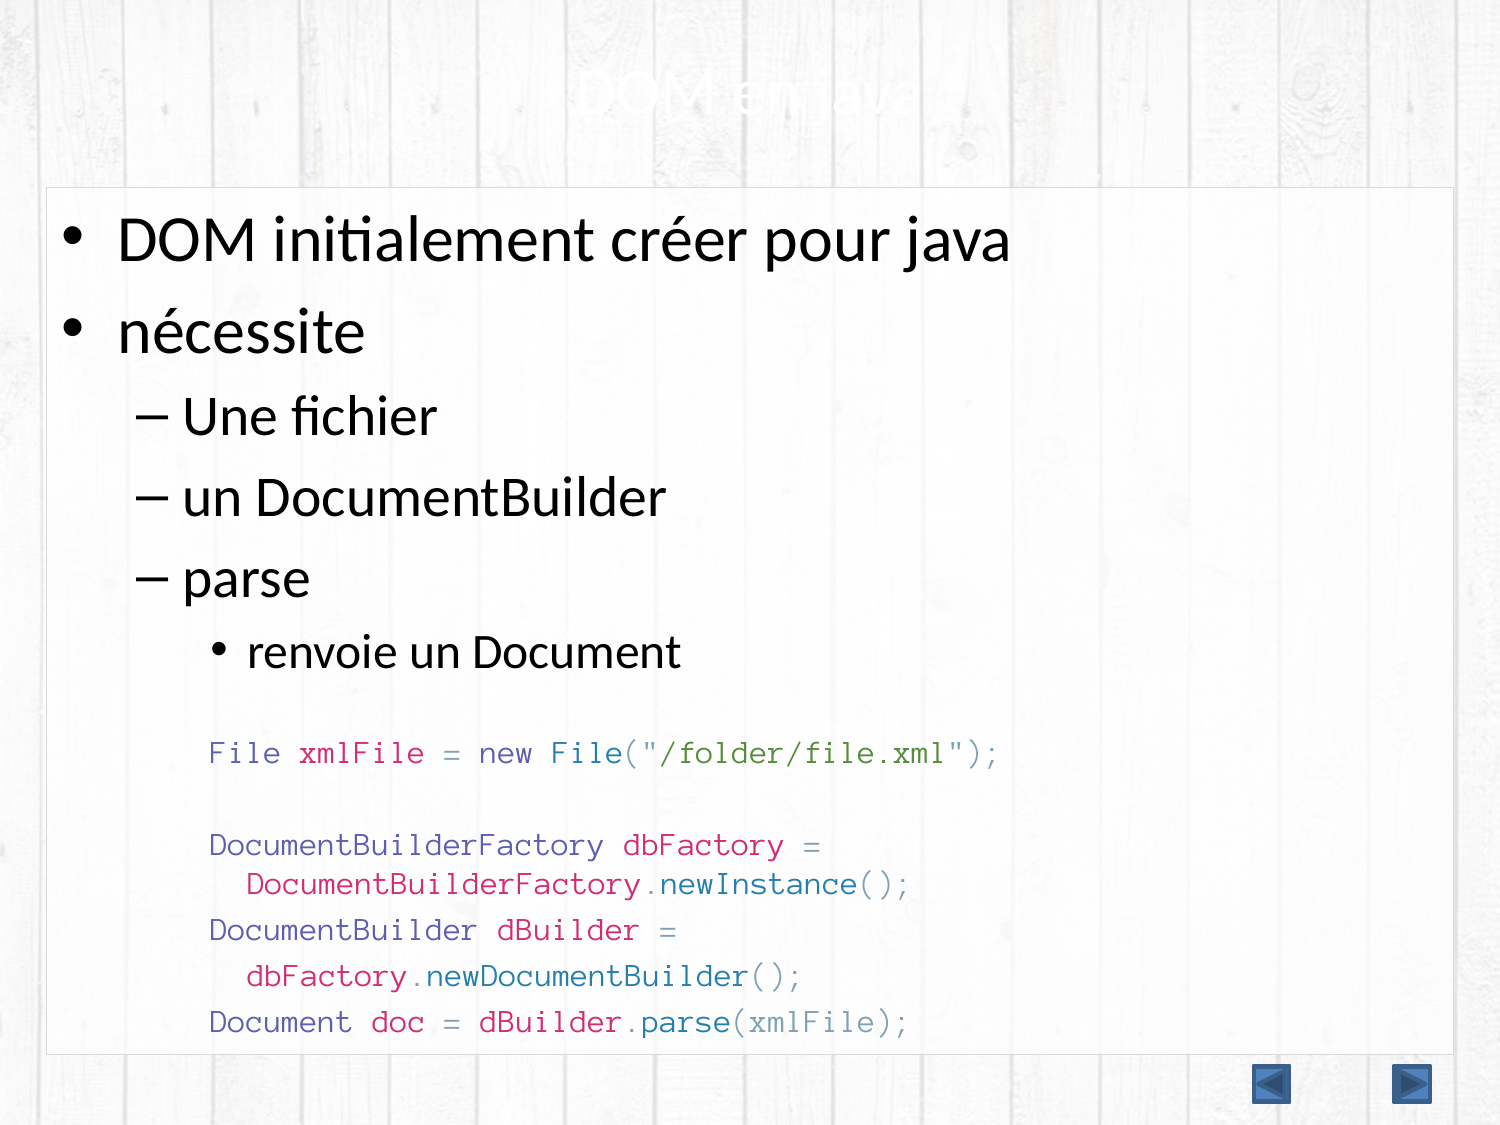

# DOM en java
DOM initialement créer pour java
nécessite
Une fichier
un DocumentBuilder
parse
renvoie un Document

File xmlFile = new File("/folder/file.xml");

DocumentBuilderFactory dbFactory = DocumentBuilderFactory.newInstance();
DocumentBuilder dBuilder =
	dbFactory.newDocumentBuilder();
Document doc = dBuilder.parse(xmlFile);